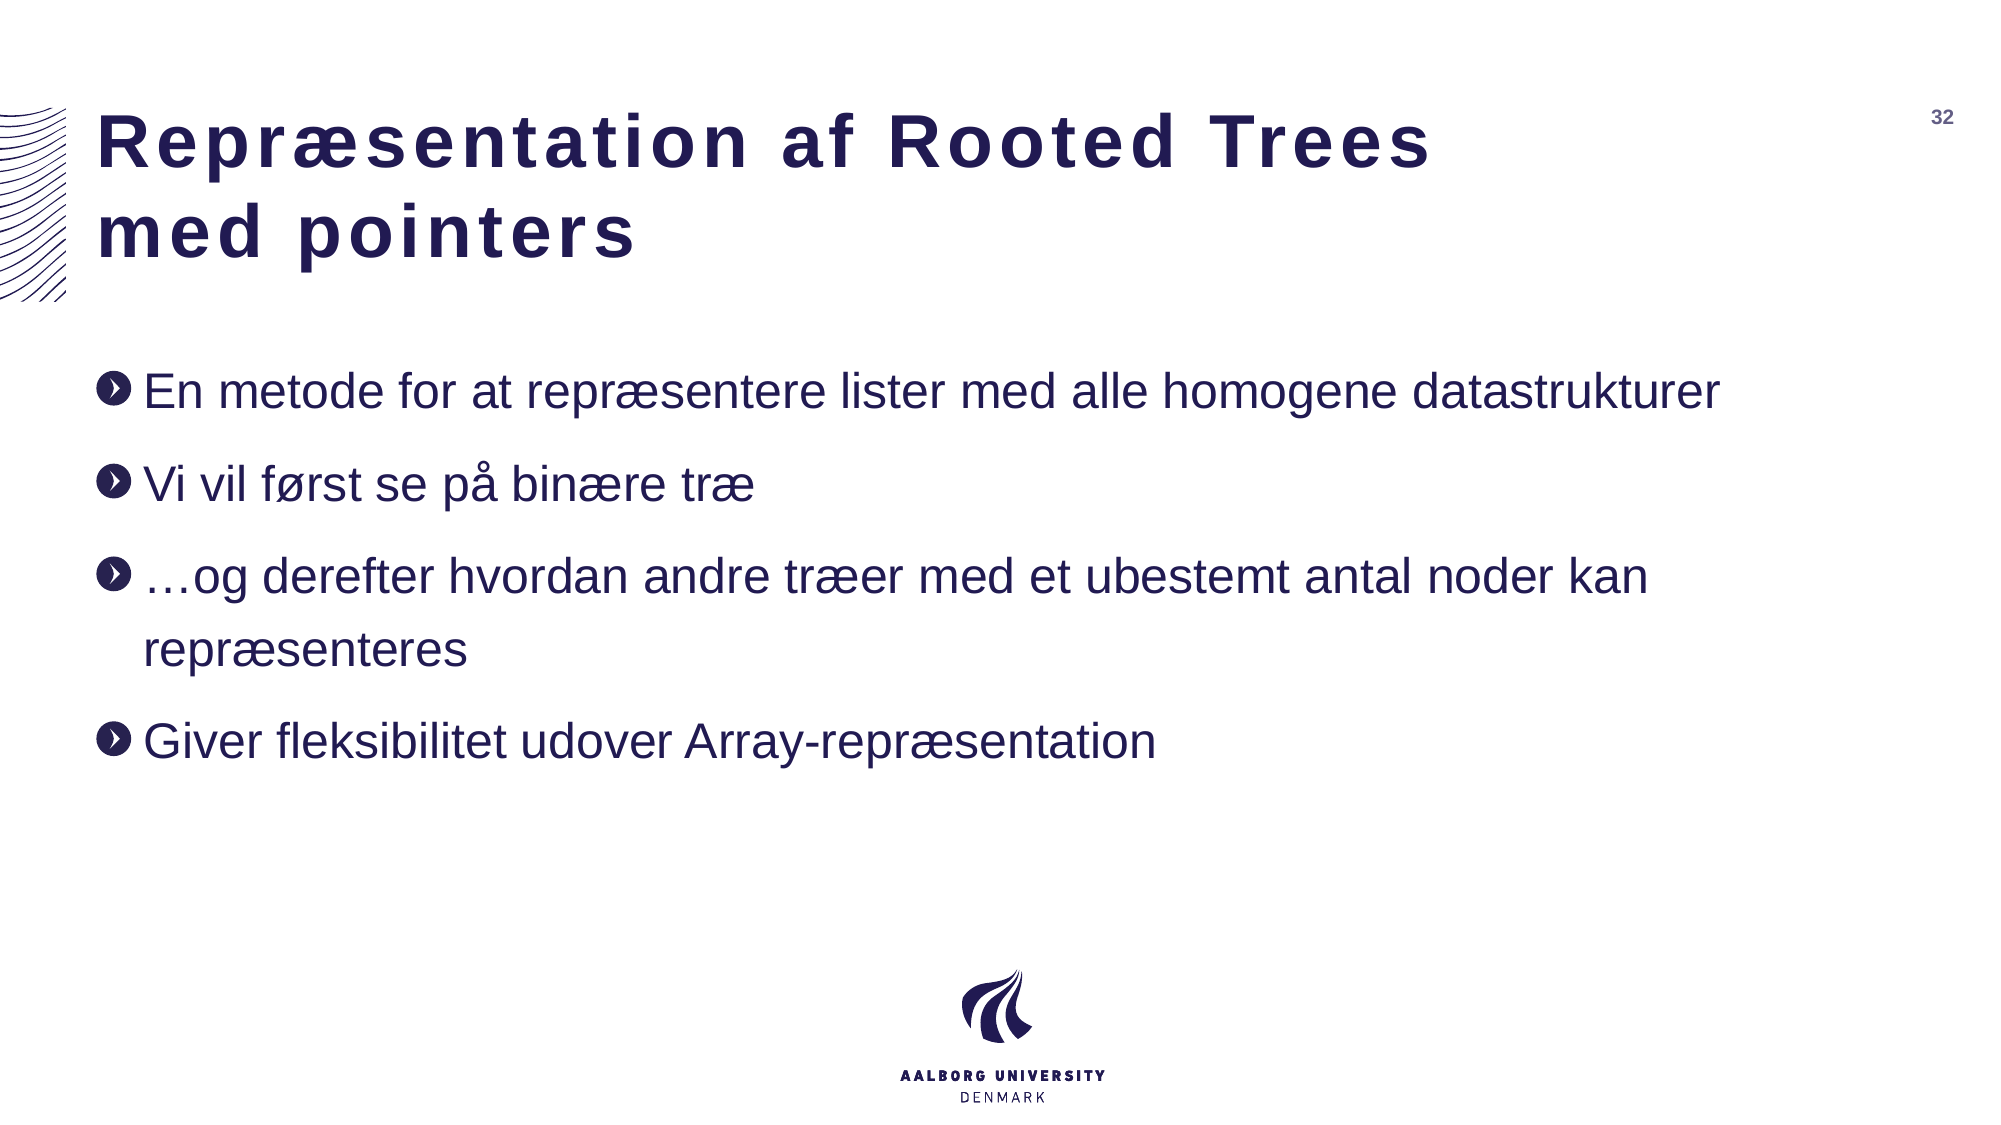

# Repræsentation af Rooted Trees med pointers
32
En metode for at repræsentere lister med alle homogene datastrukturer
Vi vil først se på binære træ
…og derefter hvordan andre træer med et ubestemt antal noder kan repræsenteres
Giver fleksibilitet udover Array-repræsentation